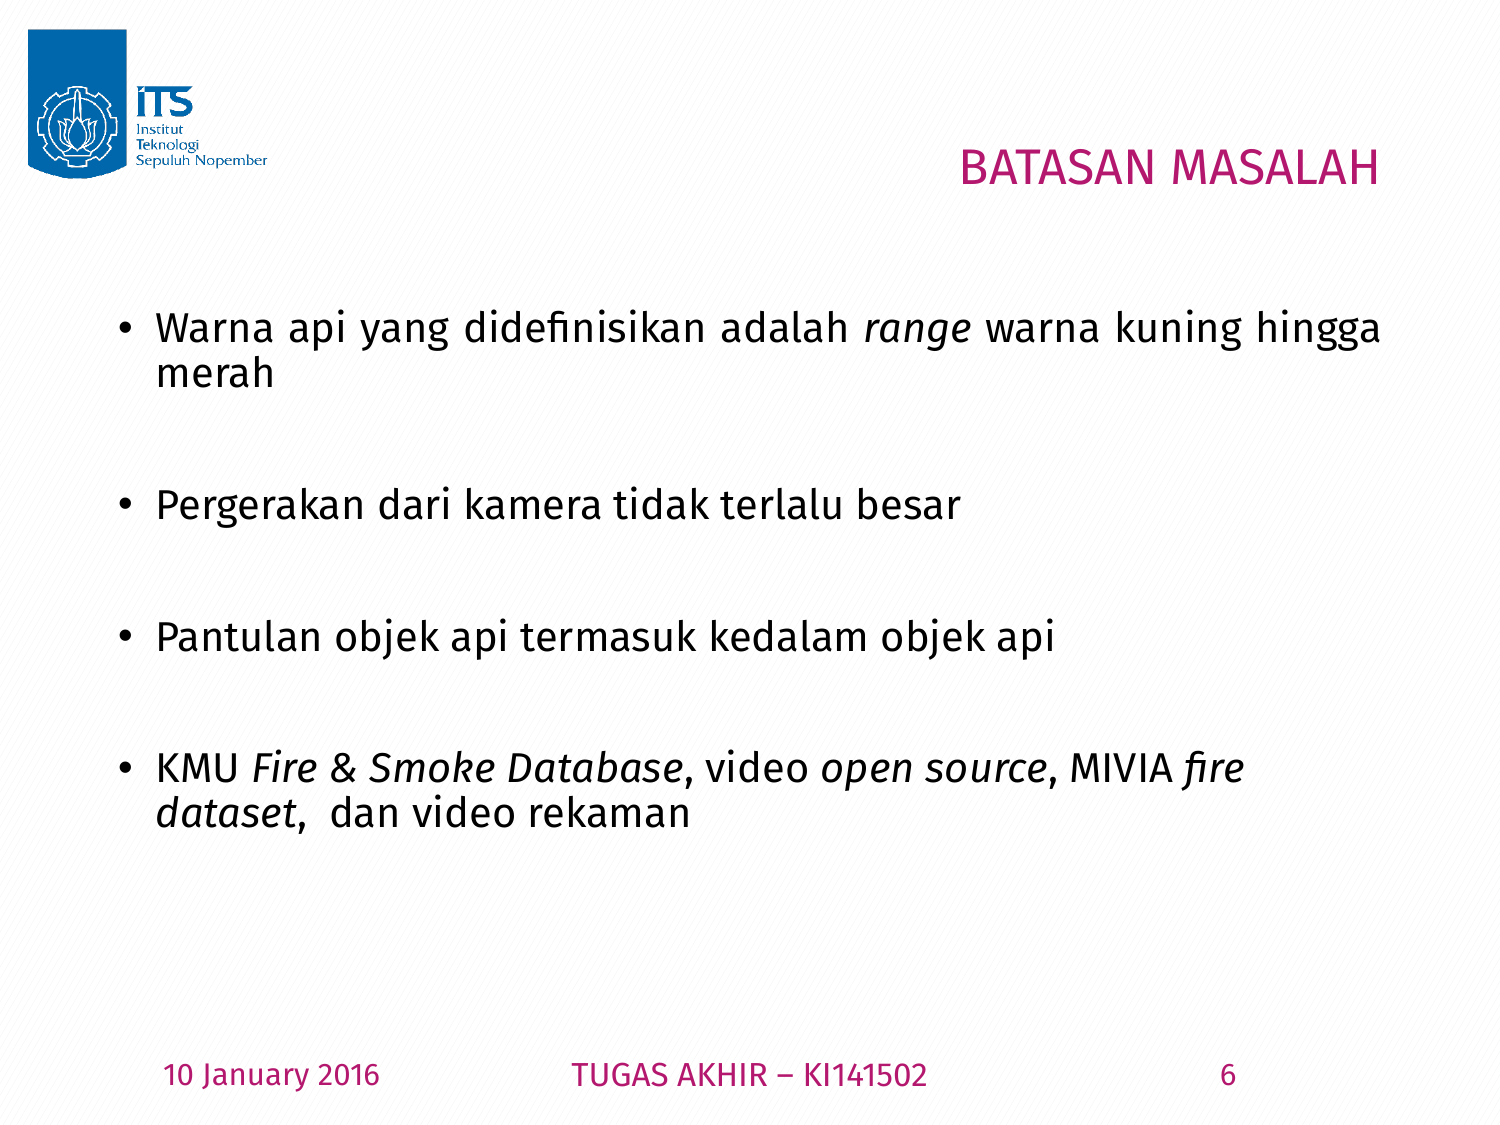

# BATASAN MASALAH
Warna api yang didefinisikan adalah range warna kuning hingga merah

Pergerakan dari kamera tidak terlalu besar

Pantulan objek api termasuk kedalam objek api

KMU Fire & Smoke Database, video open source, MIVIA fire dataset,  dan video rekaman
10 January 2016
TUGAS AKHIR – KI141502
6